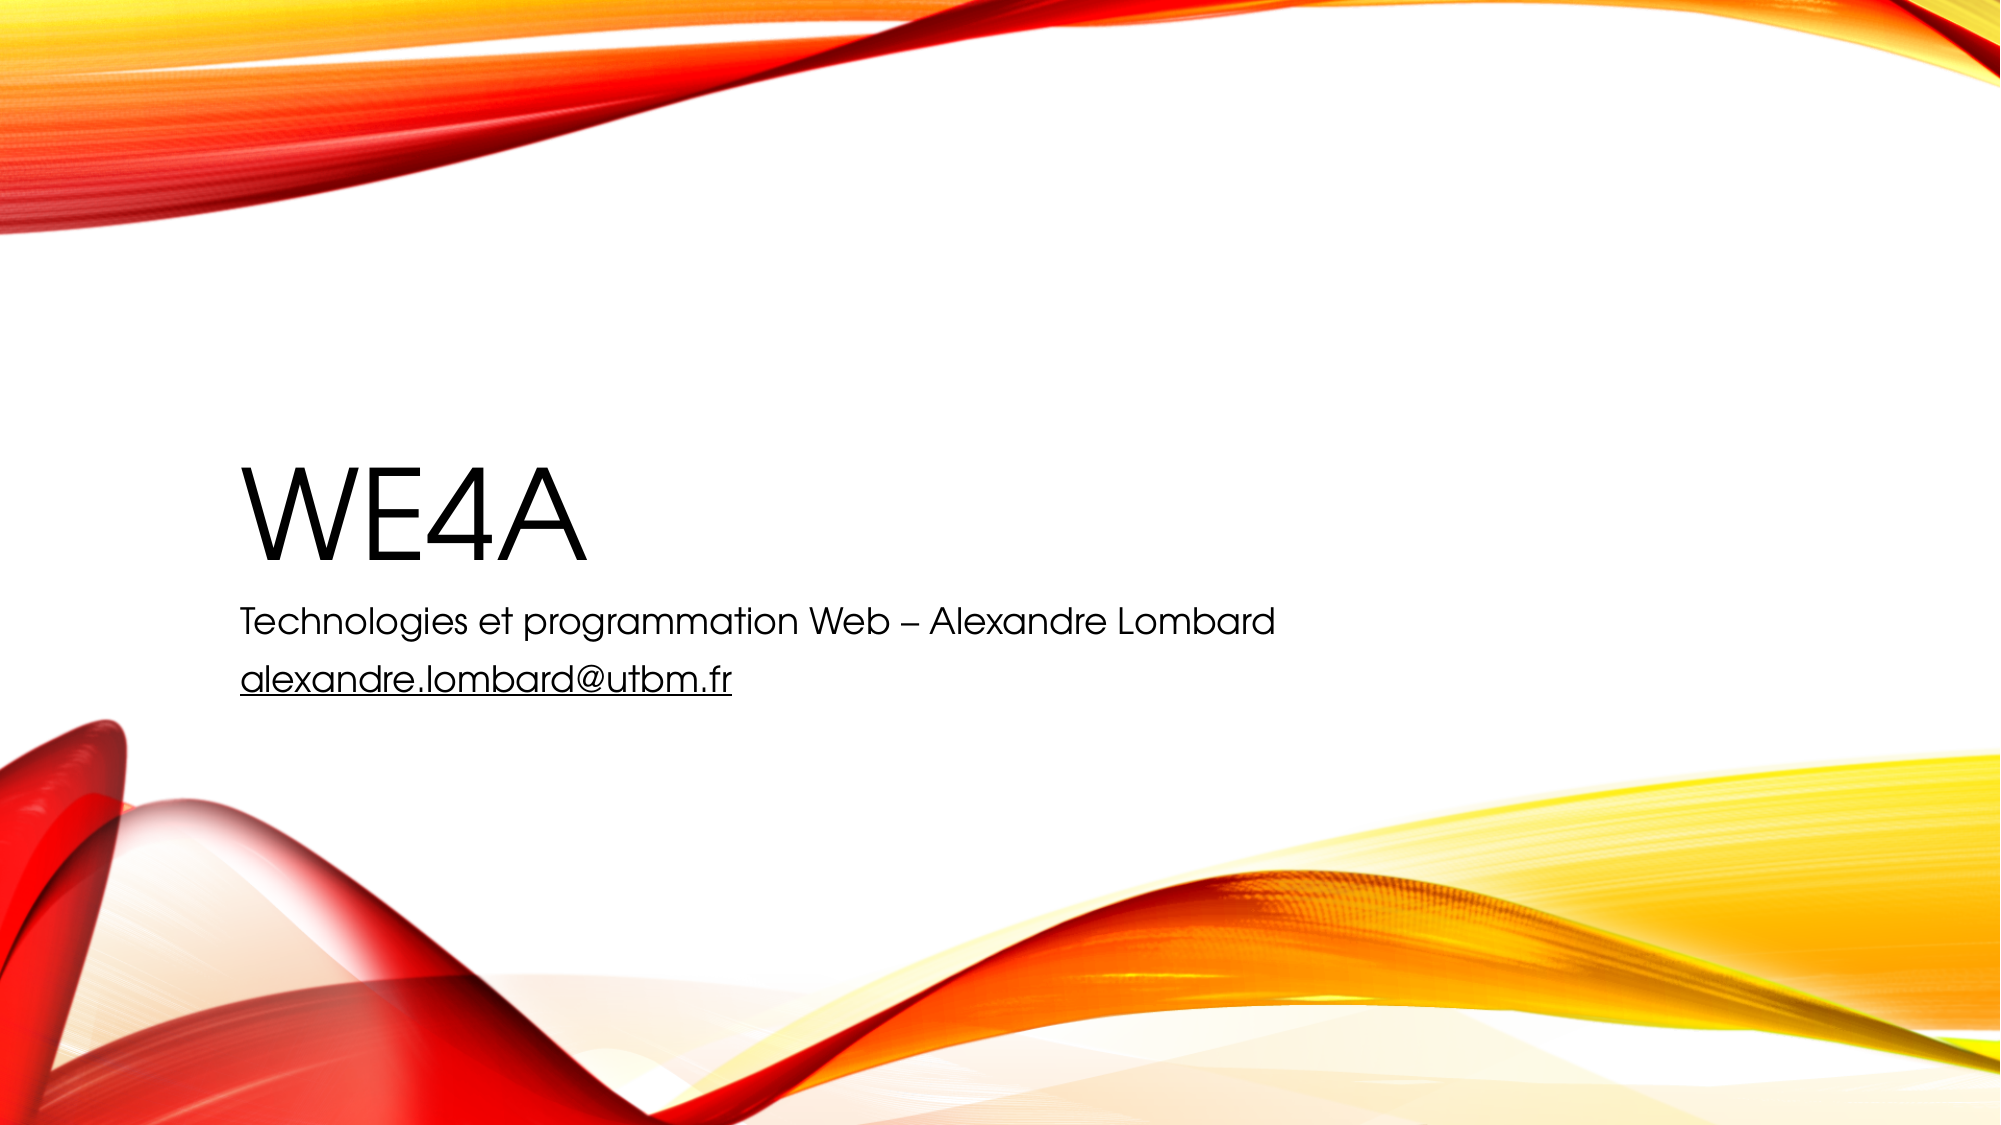

# WE4A
Technologies et programmation Web – Alexandre Lombard
alexandre.lombard@utbm.fr